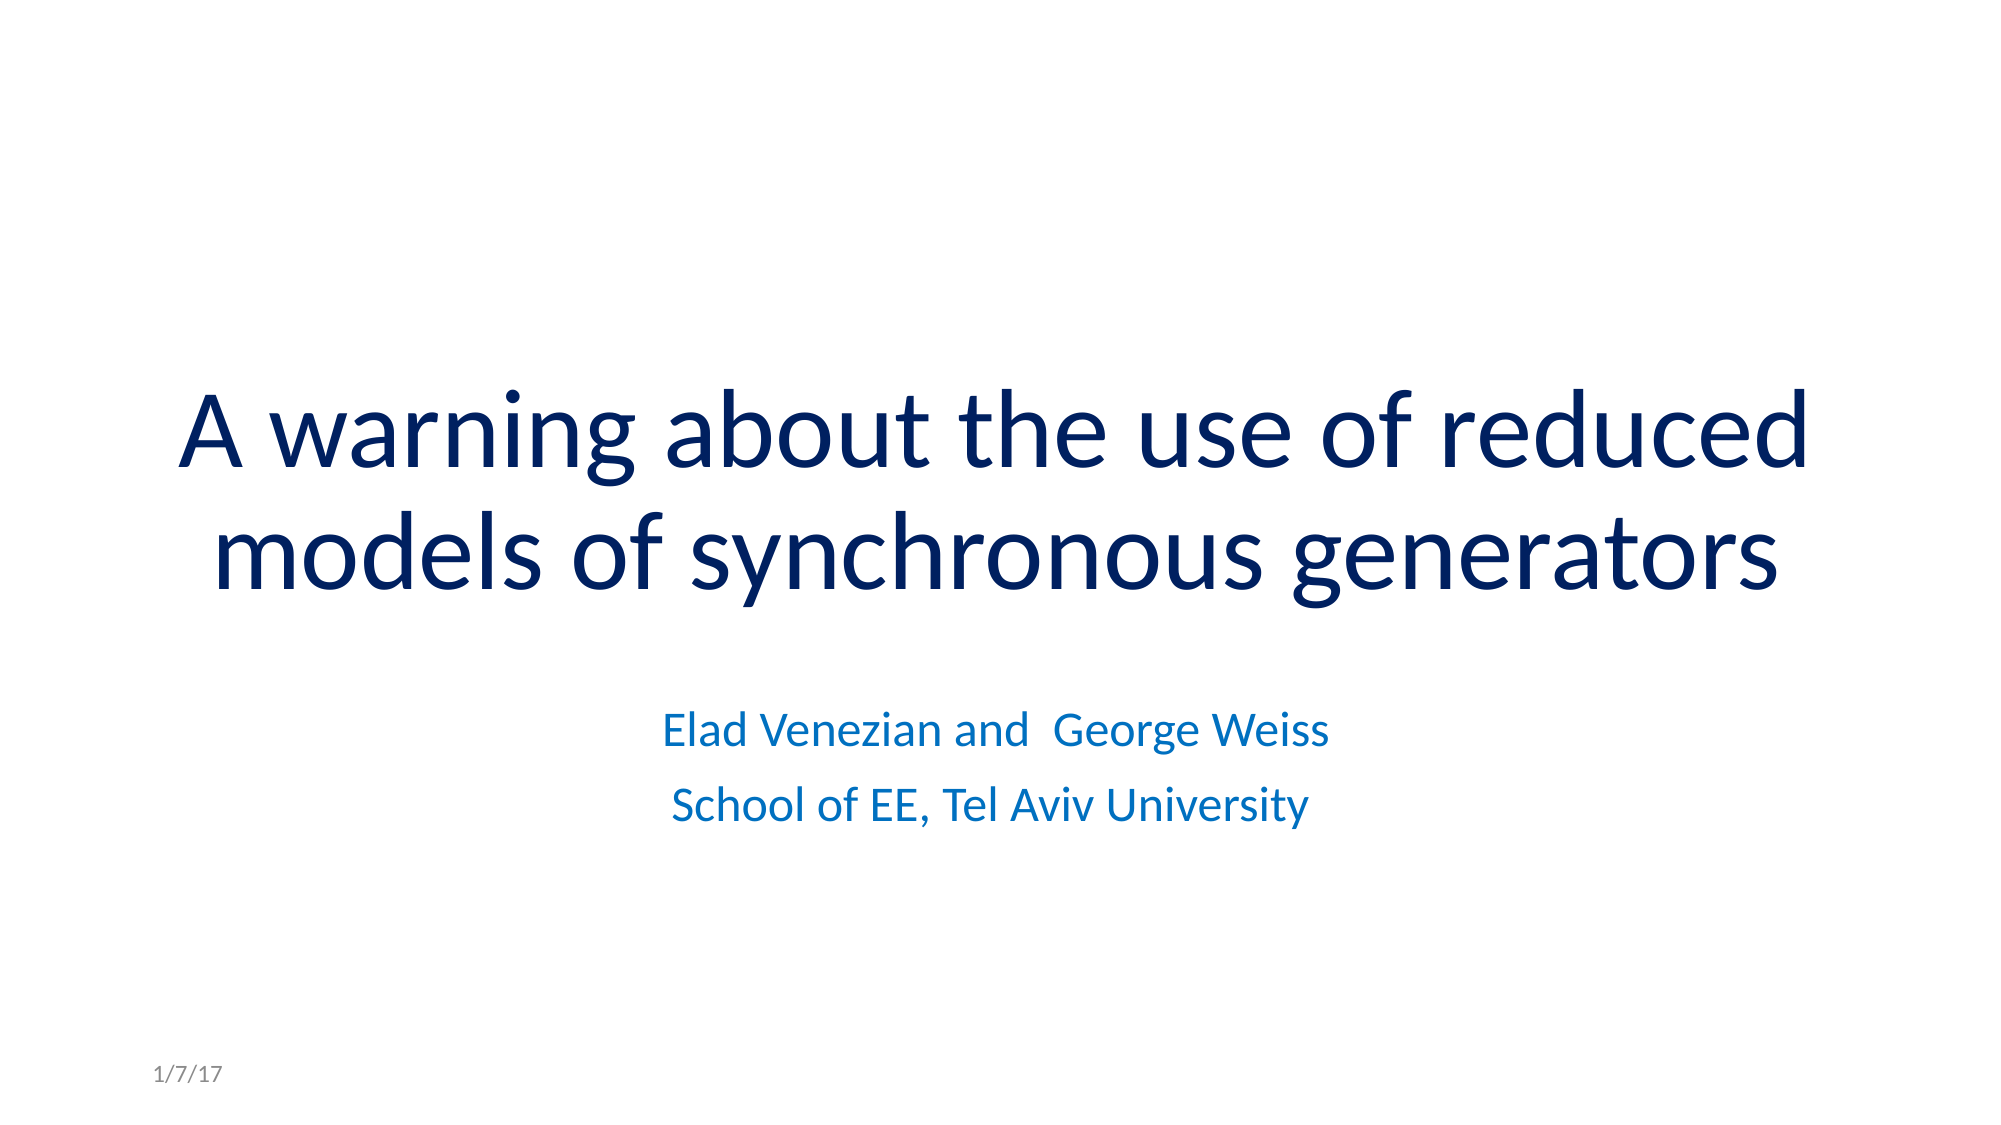

# A warning about the use of reduced models of synchronous generators
Elad Venezian and  George Weiss
School of EE, Tel Aviv University
1/7/17
2